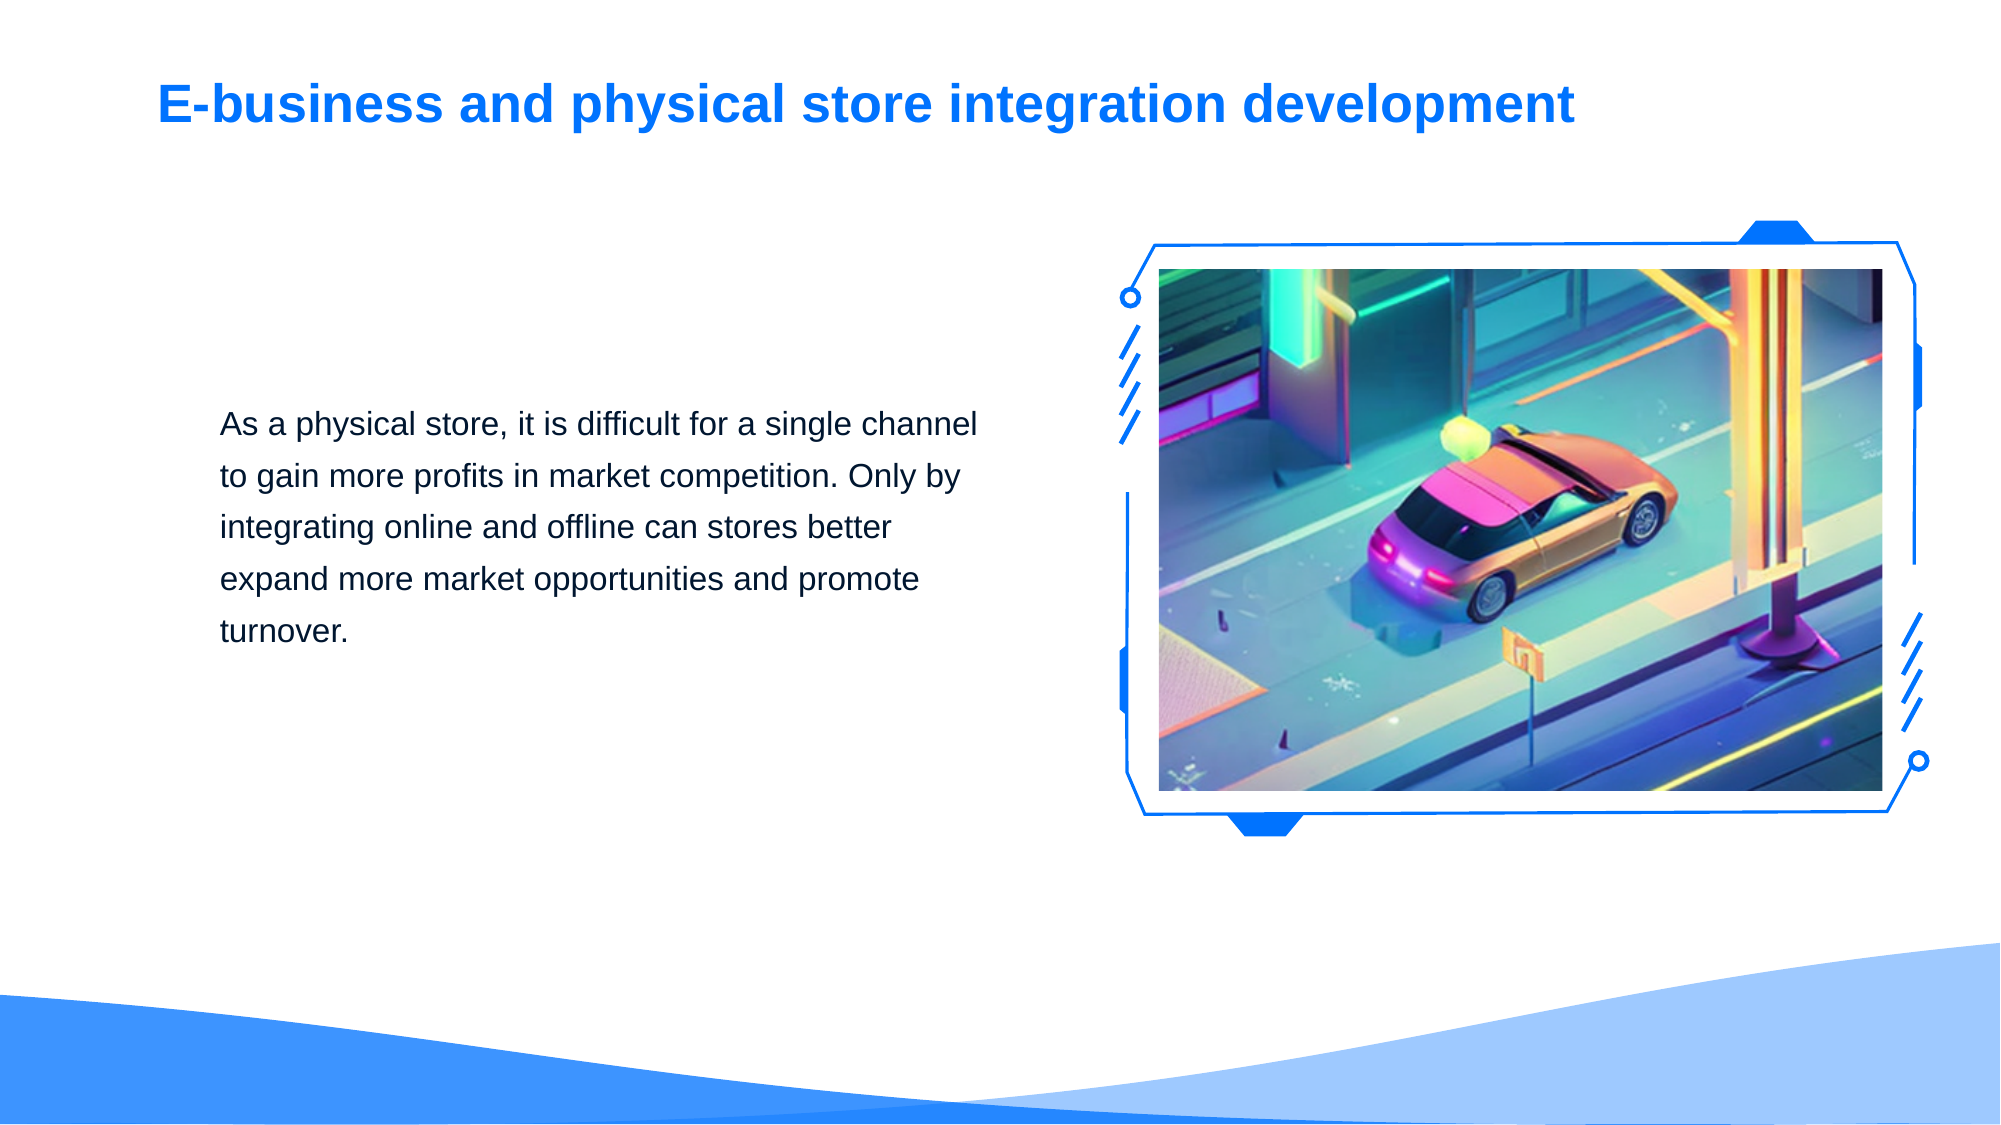

E-business and physical store integration development

As a physical store, it is difficult for a single channel to gain more profits in market competition. Only by integrating online and offline can stores better expand more market opportunities and promote turnover.